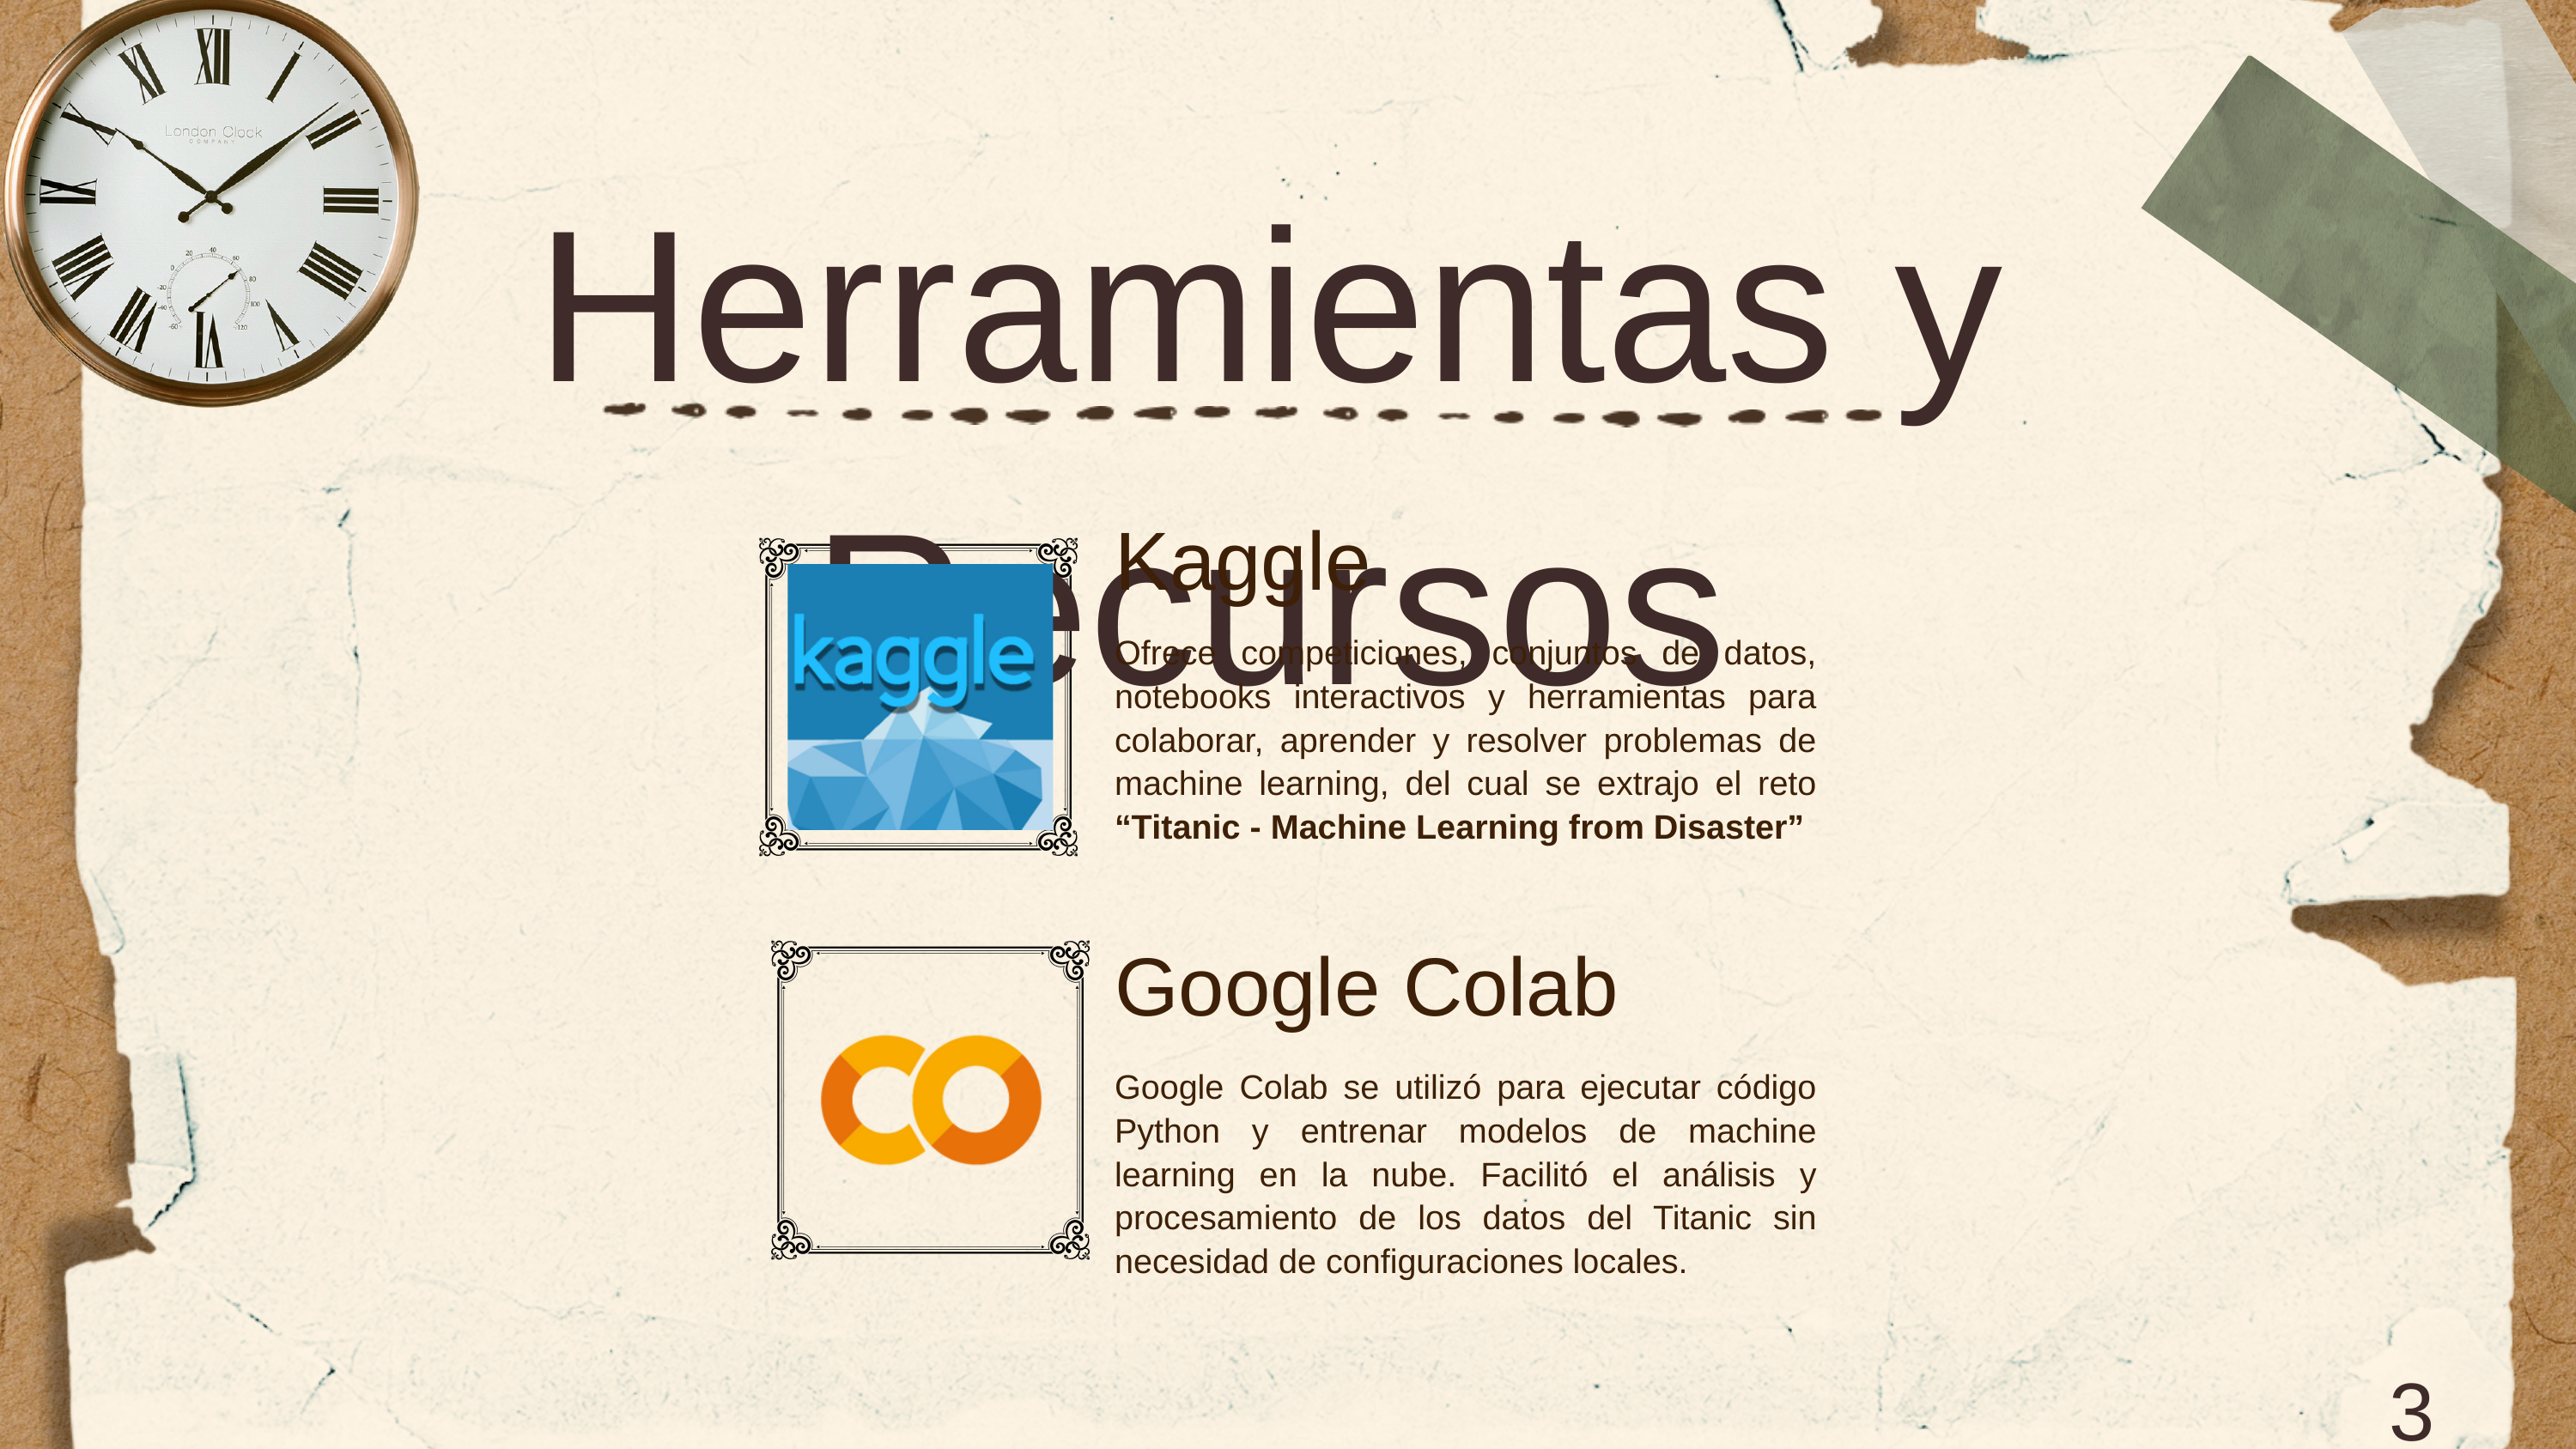

Herramientas y Recursos

Kaggle

Ofrece competiciones, conjuntos de datos, notebooks interactivos y herramientas para colaborar, aprender y resolver problemas de machine learning, del cual se extrajo el reto “Titanic - Machine Learning from Disaster”

Google Colab

Google Colab se utilizó para ejecutar código Python y entrenar modelos de machine learning en la nube. Facilitó el análisis y procesamiento de los datos del Titanic sin necesidad de configuraciones locales.
3